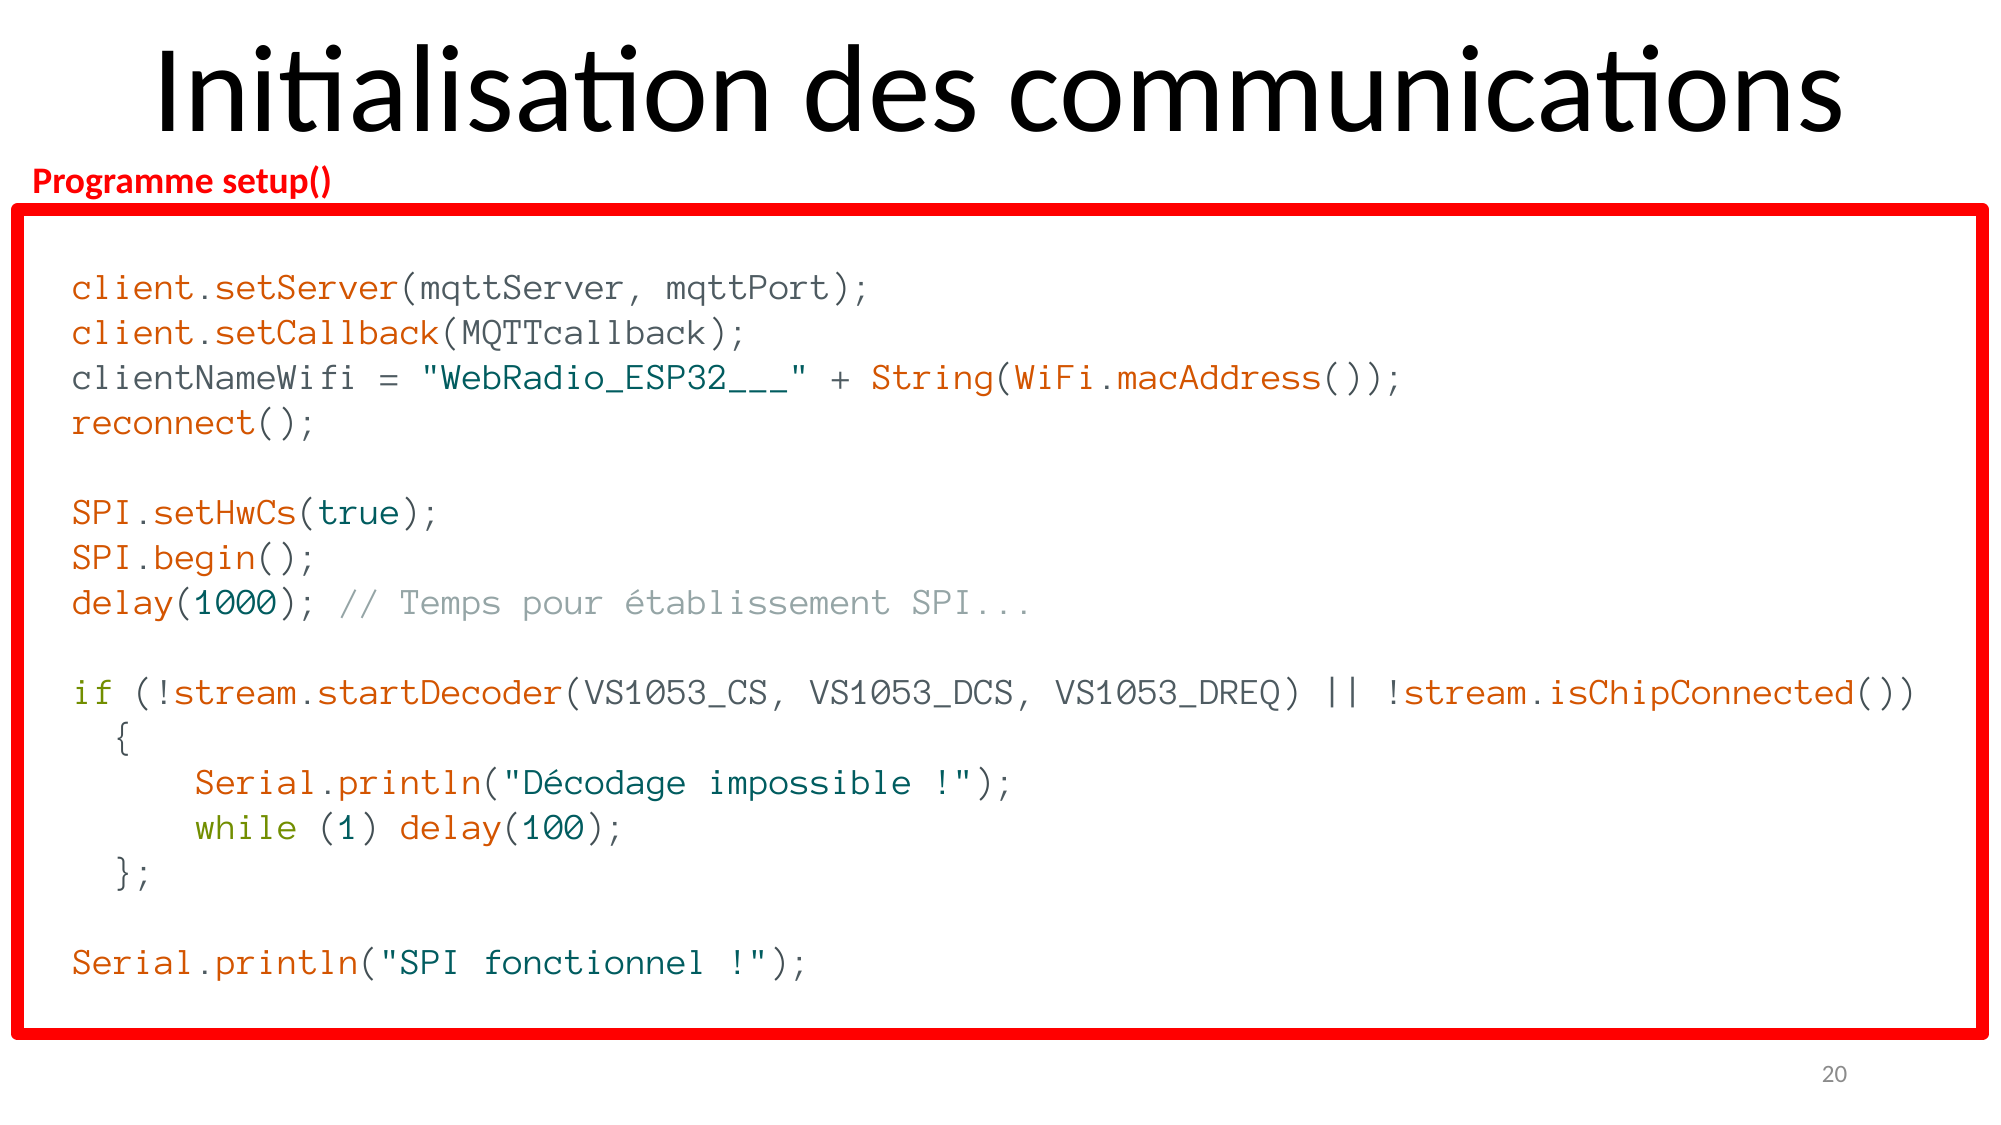

# Initialisation des communications
Programme setup()
  client.setServer(mqttServer, mqttPort);
  client.setCallback(MQTTcallback);
  clientNameWifi = "WebRadio_ESP32___" + String(WiFi.macAddress());
  reconnect();

  SPI.setHwCs(true);
  SPI.begin();
  delay(1000); // Temps pour établissement SPI...

  if (!stream.startDecoder(VS1053_CS, VS1053_DCS, VS1053_DREQ) || !stream.isChipConnected())
    {
        Serial.println("Décodage impossible !");
        while (1) delay(100);
    };

  Serial.println("SPI fonctionnel !");

20